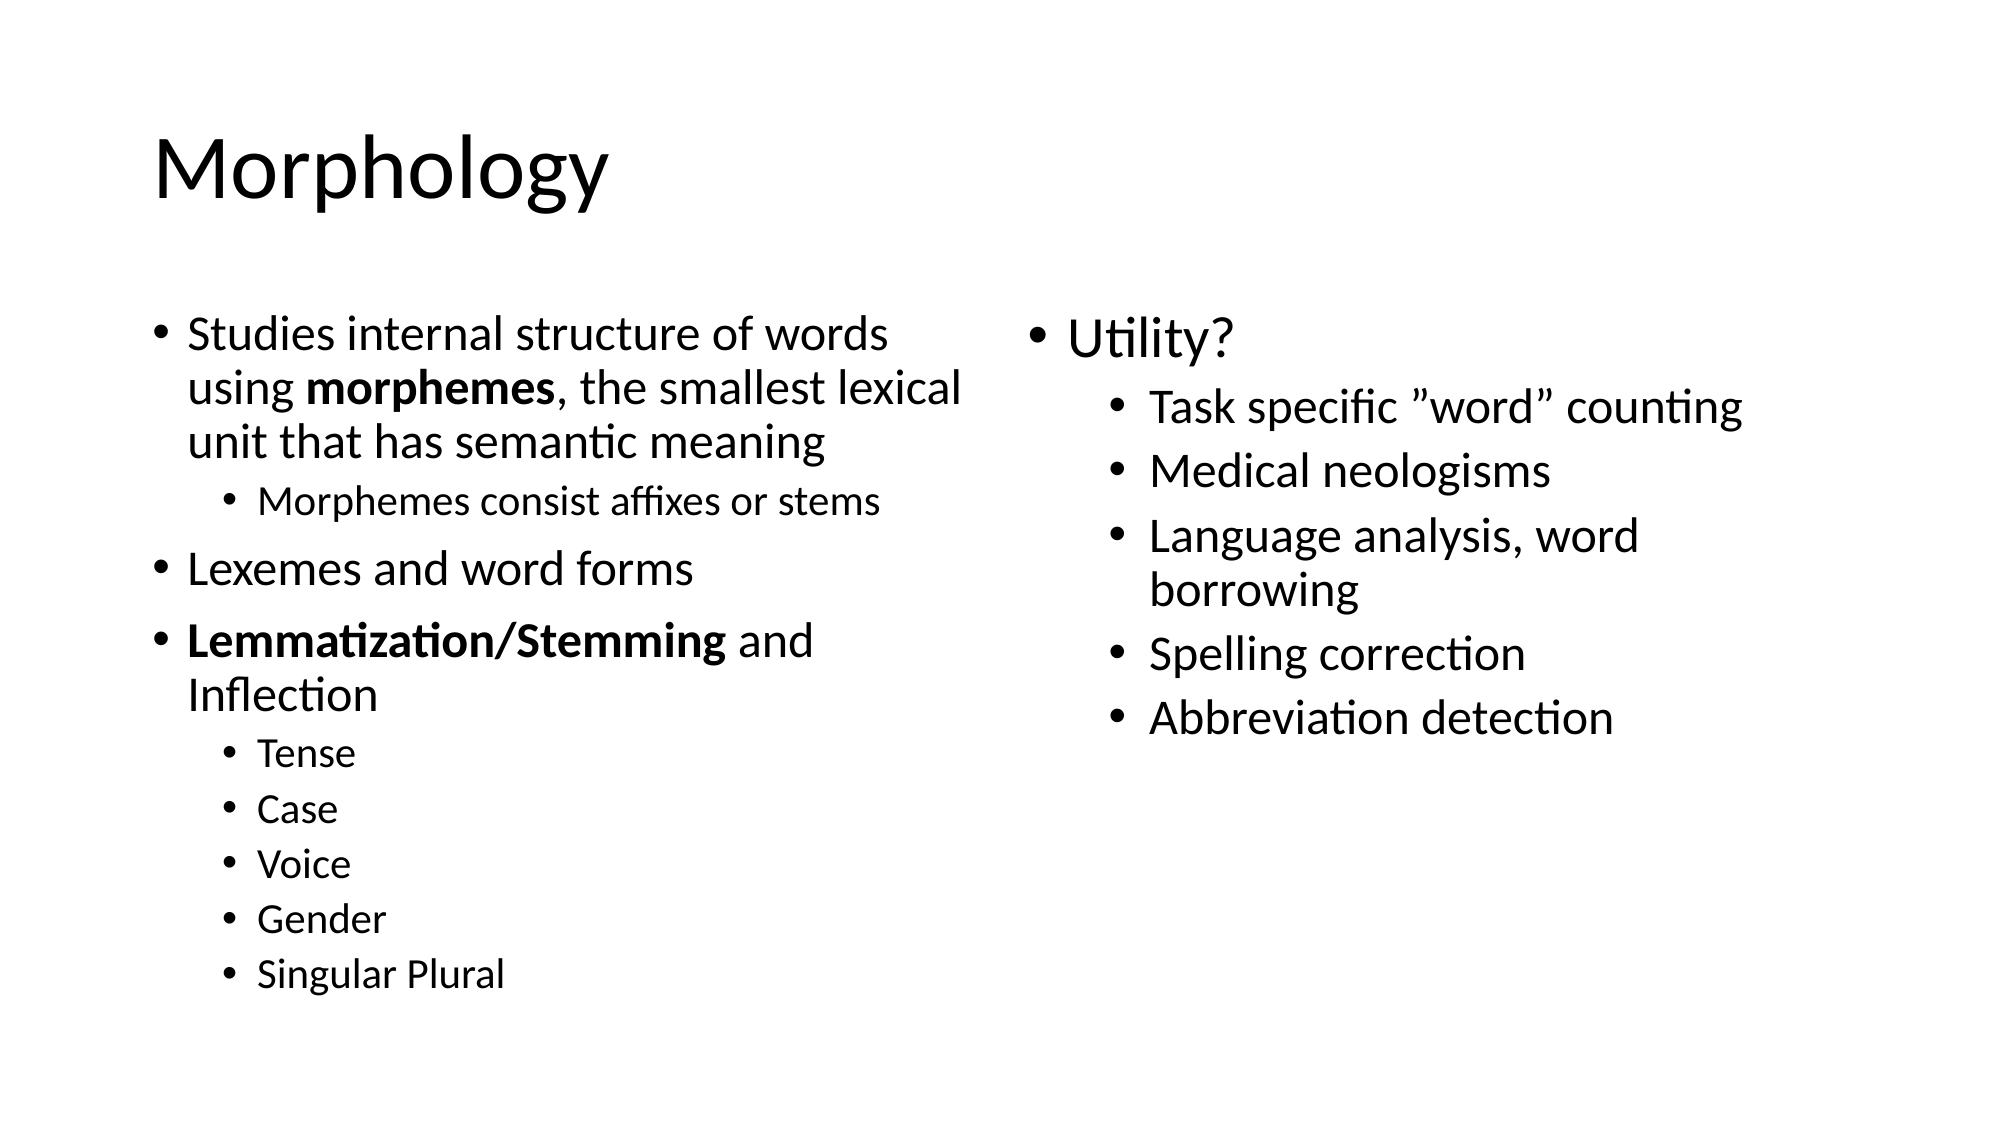

# Morphology
Studies internal structure of words using morphemes, the smallest lexical unit that has semantic meaning
Morphemes consist affixes or stems
Lexemes and word forms
Lemmatization/Stemming and Inflection
Tense
Case
Voice
Gender
Singular Plural

Utility?
Task specific ”word” counting
Medical neologisms
Language analysis, word borrowing
Spelling correction
Abbreviation detection